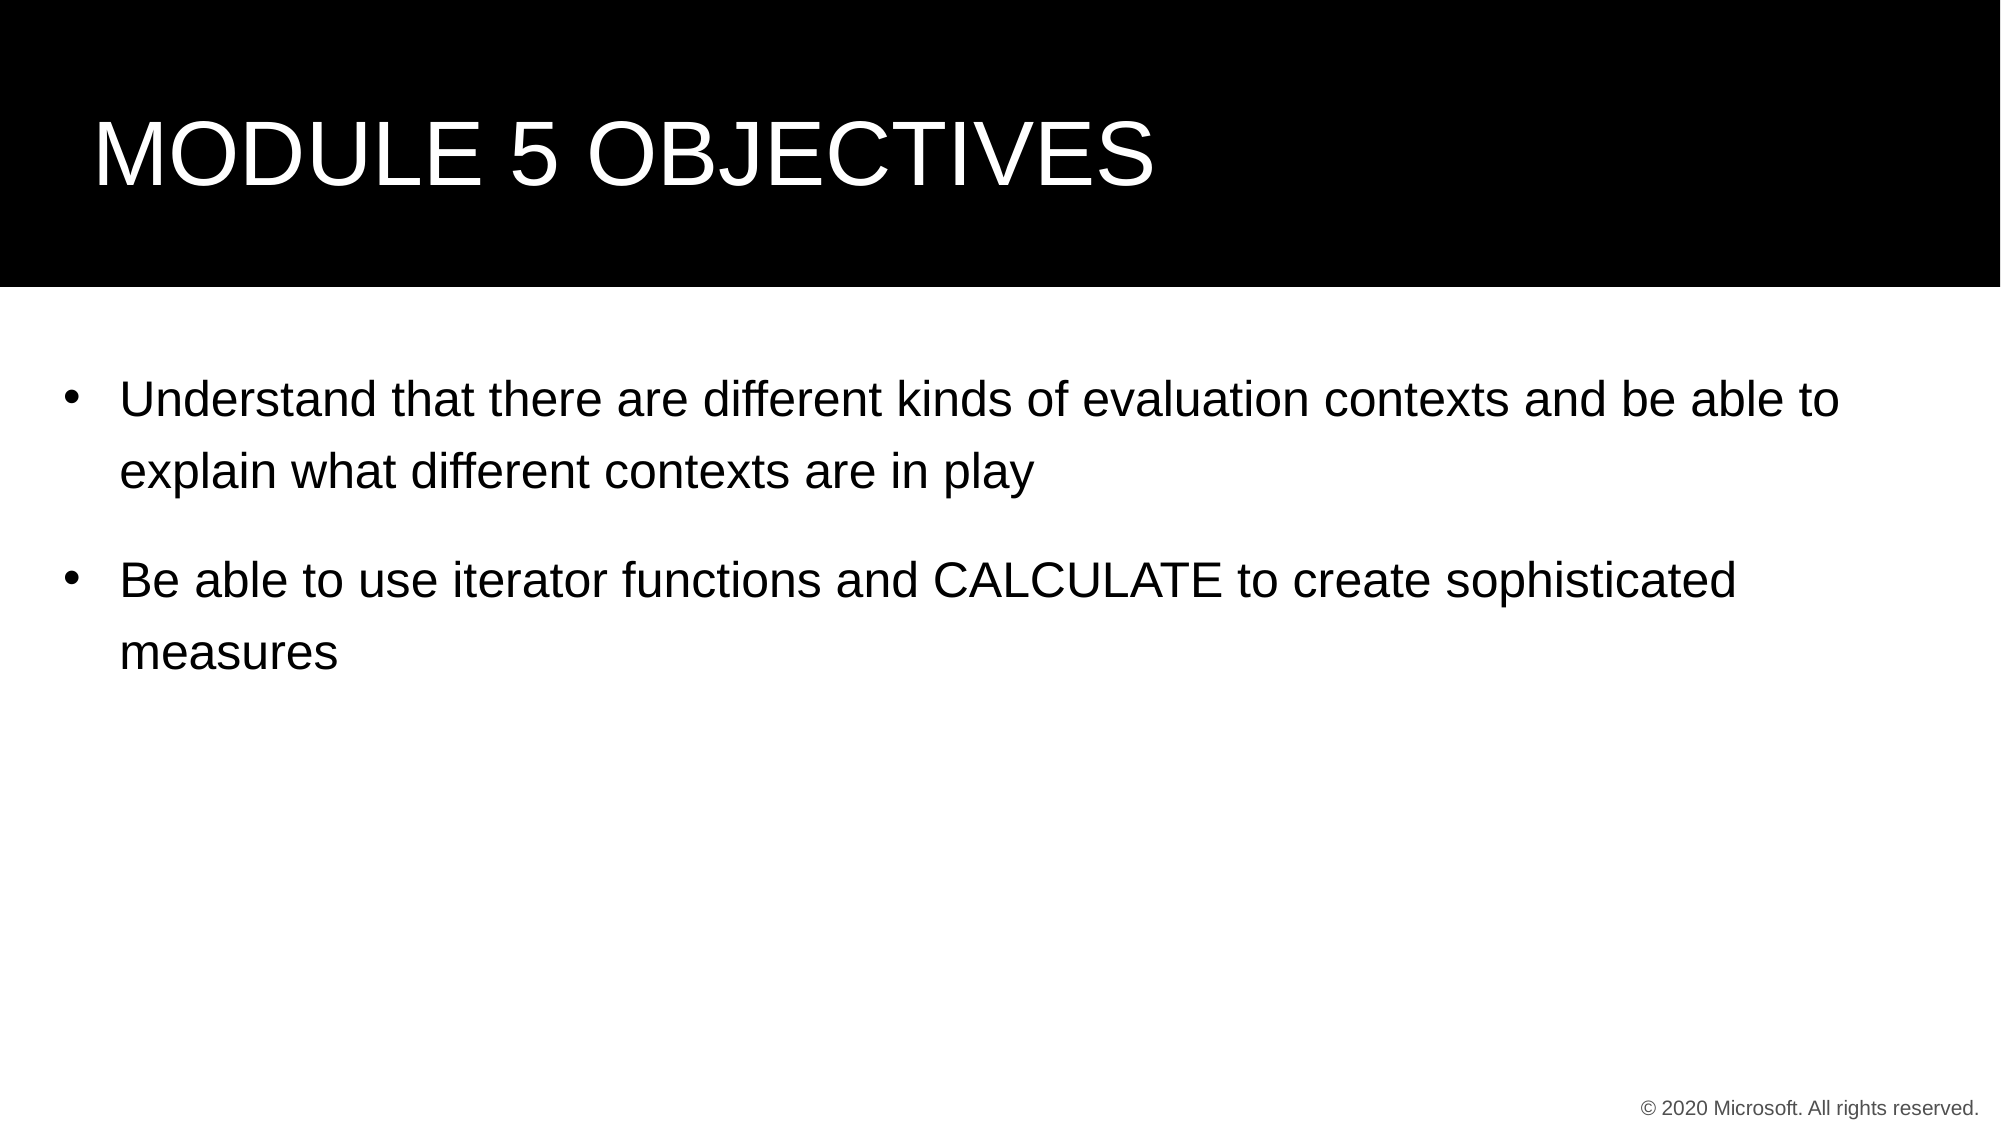

MODULE 5 OBJECTIVES

Understand that there are different kinds of evaluation contexts and be able to explain what different contexts are in play
Be able to use iterator functions and CALCULATE to create sophisticated measures

© 2020 Microsoft. All rights reserved.